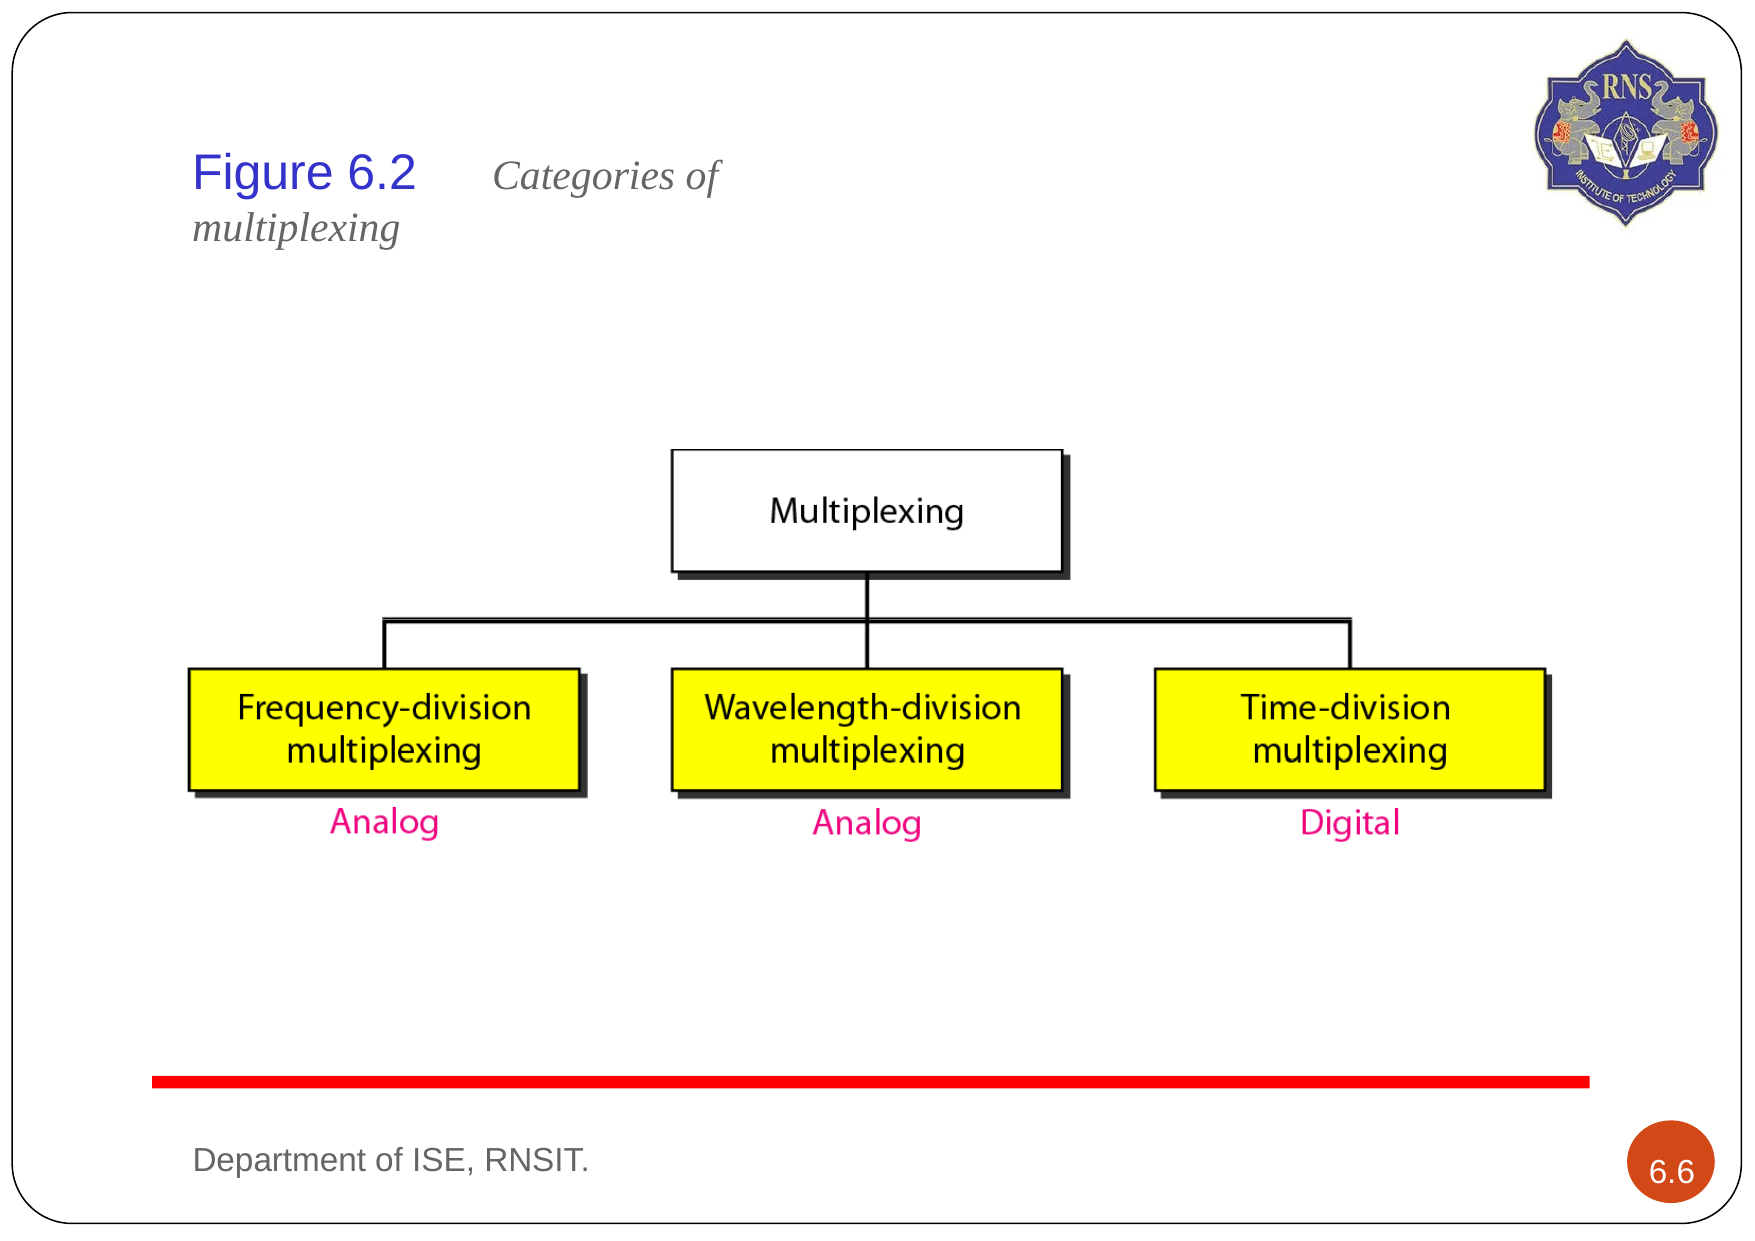

# Figure 6.2	Categories of multiplexing

Department of ISE, RNSIT.
6.6